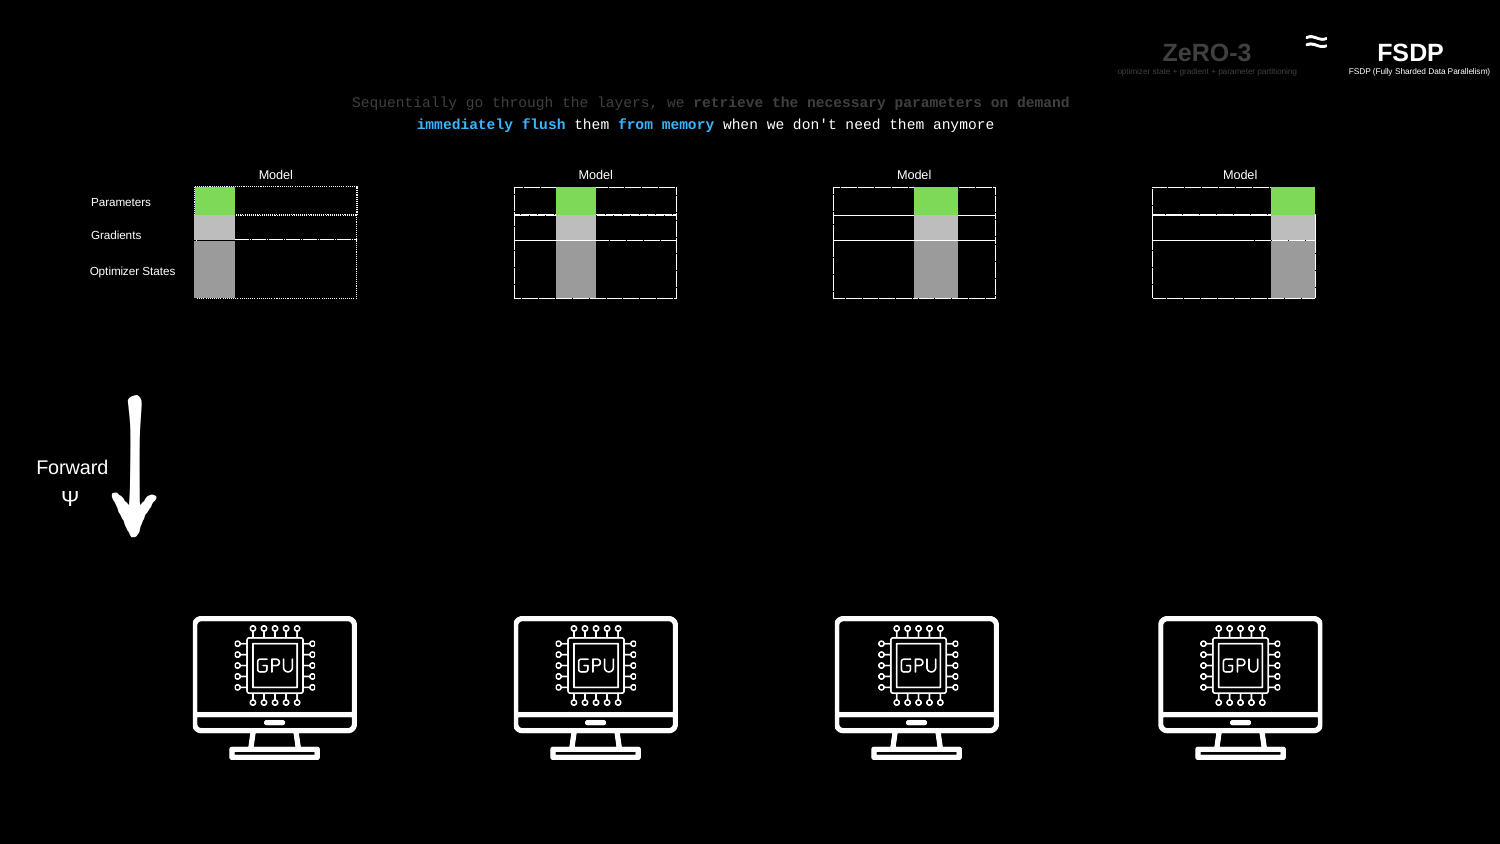

FSDP
ZeRO-3

FSDP (Fully Sharded Data Parallelism)
optimizer state + gradient + parameter partitioning
Sequentially go through the layers, we retrieve the necessary parameters on demand
immediately flush them from memory when we don't need them anymore
Model
Model
Model
Model

Parameters

Gradients

Optimizer States

Forward
Ψ